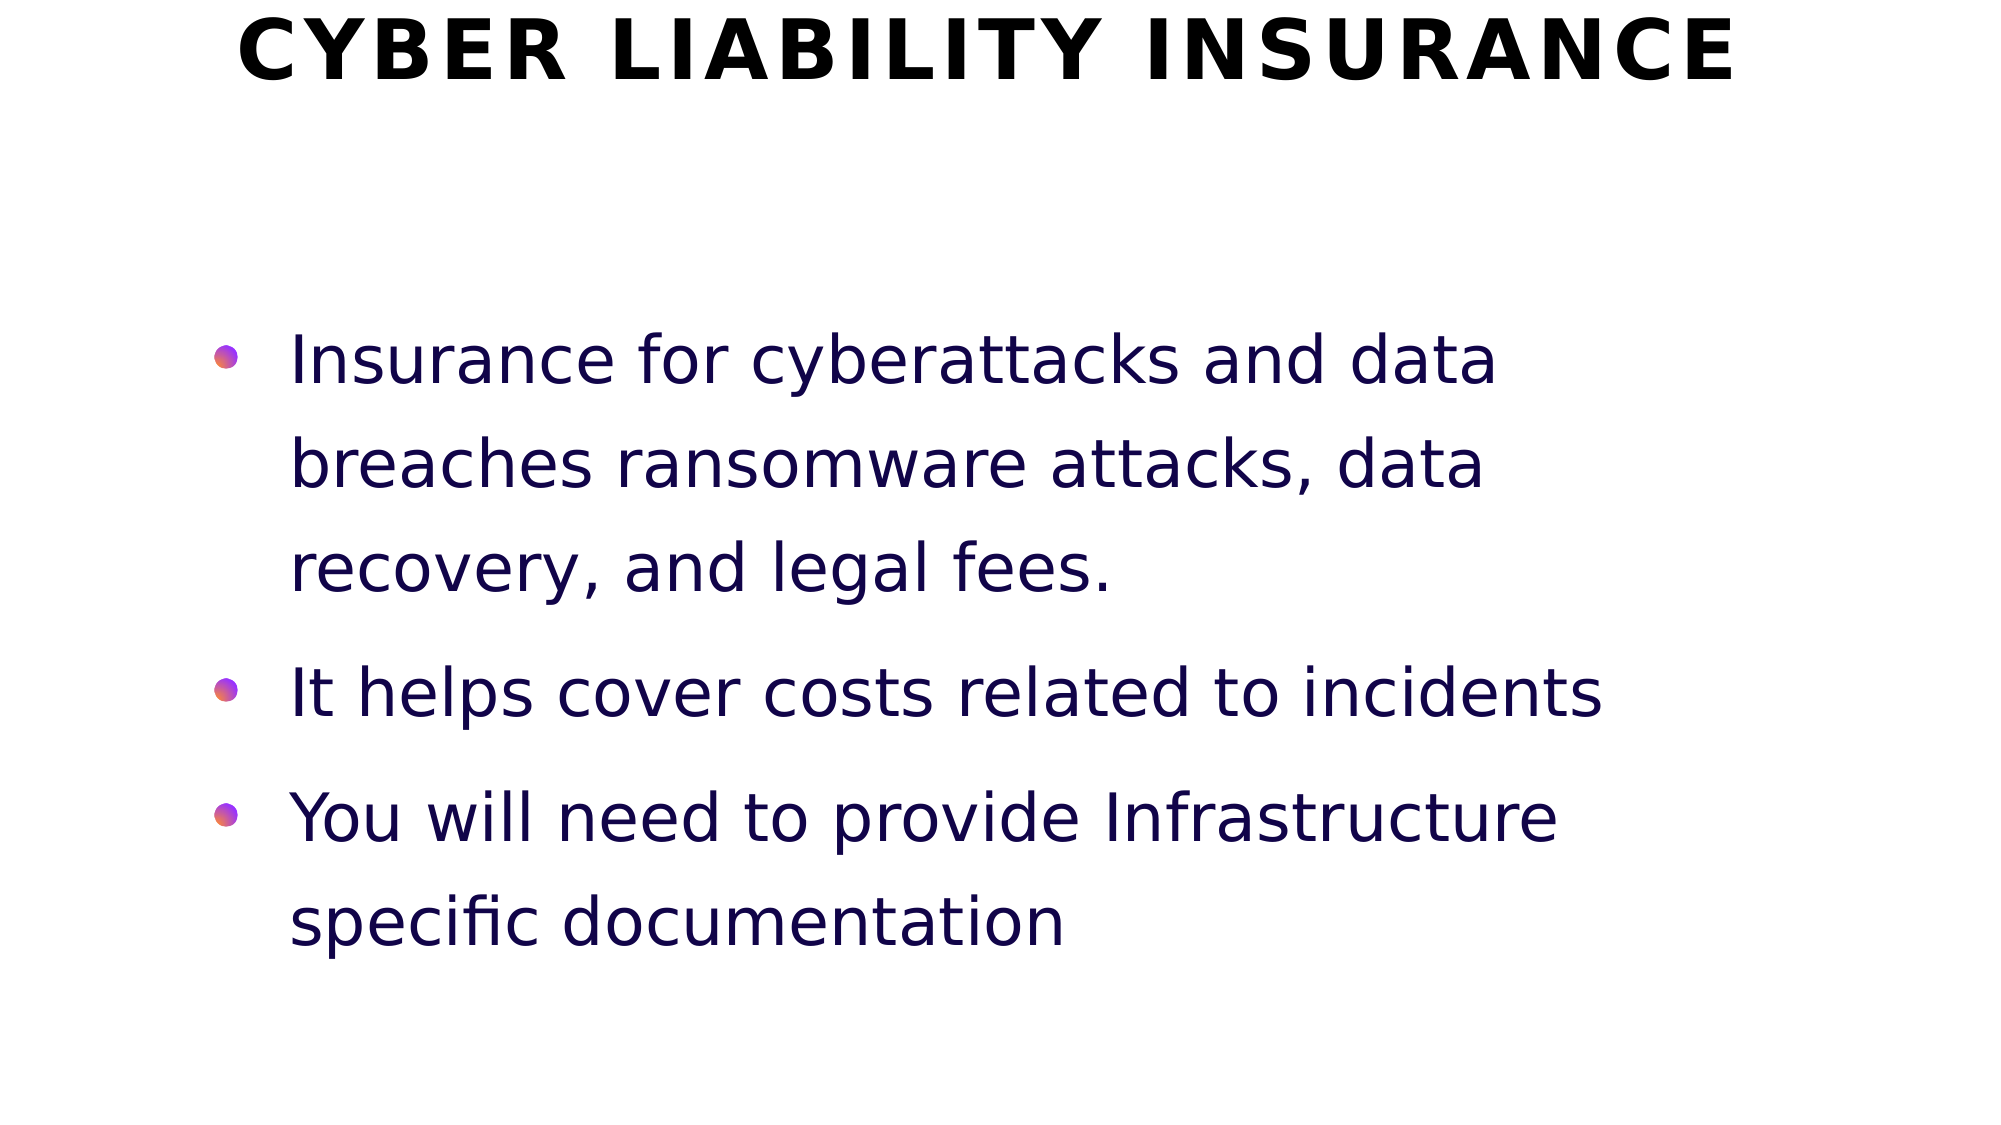

# Cyber Liability Insurance
Insurance for cyberattacks and data breaches ransomware attacks, data recovery, and legal fees.
It helps cover costs related to incidents
You will need to provide Infrastructure specific documentation